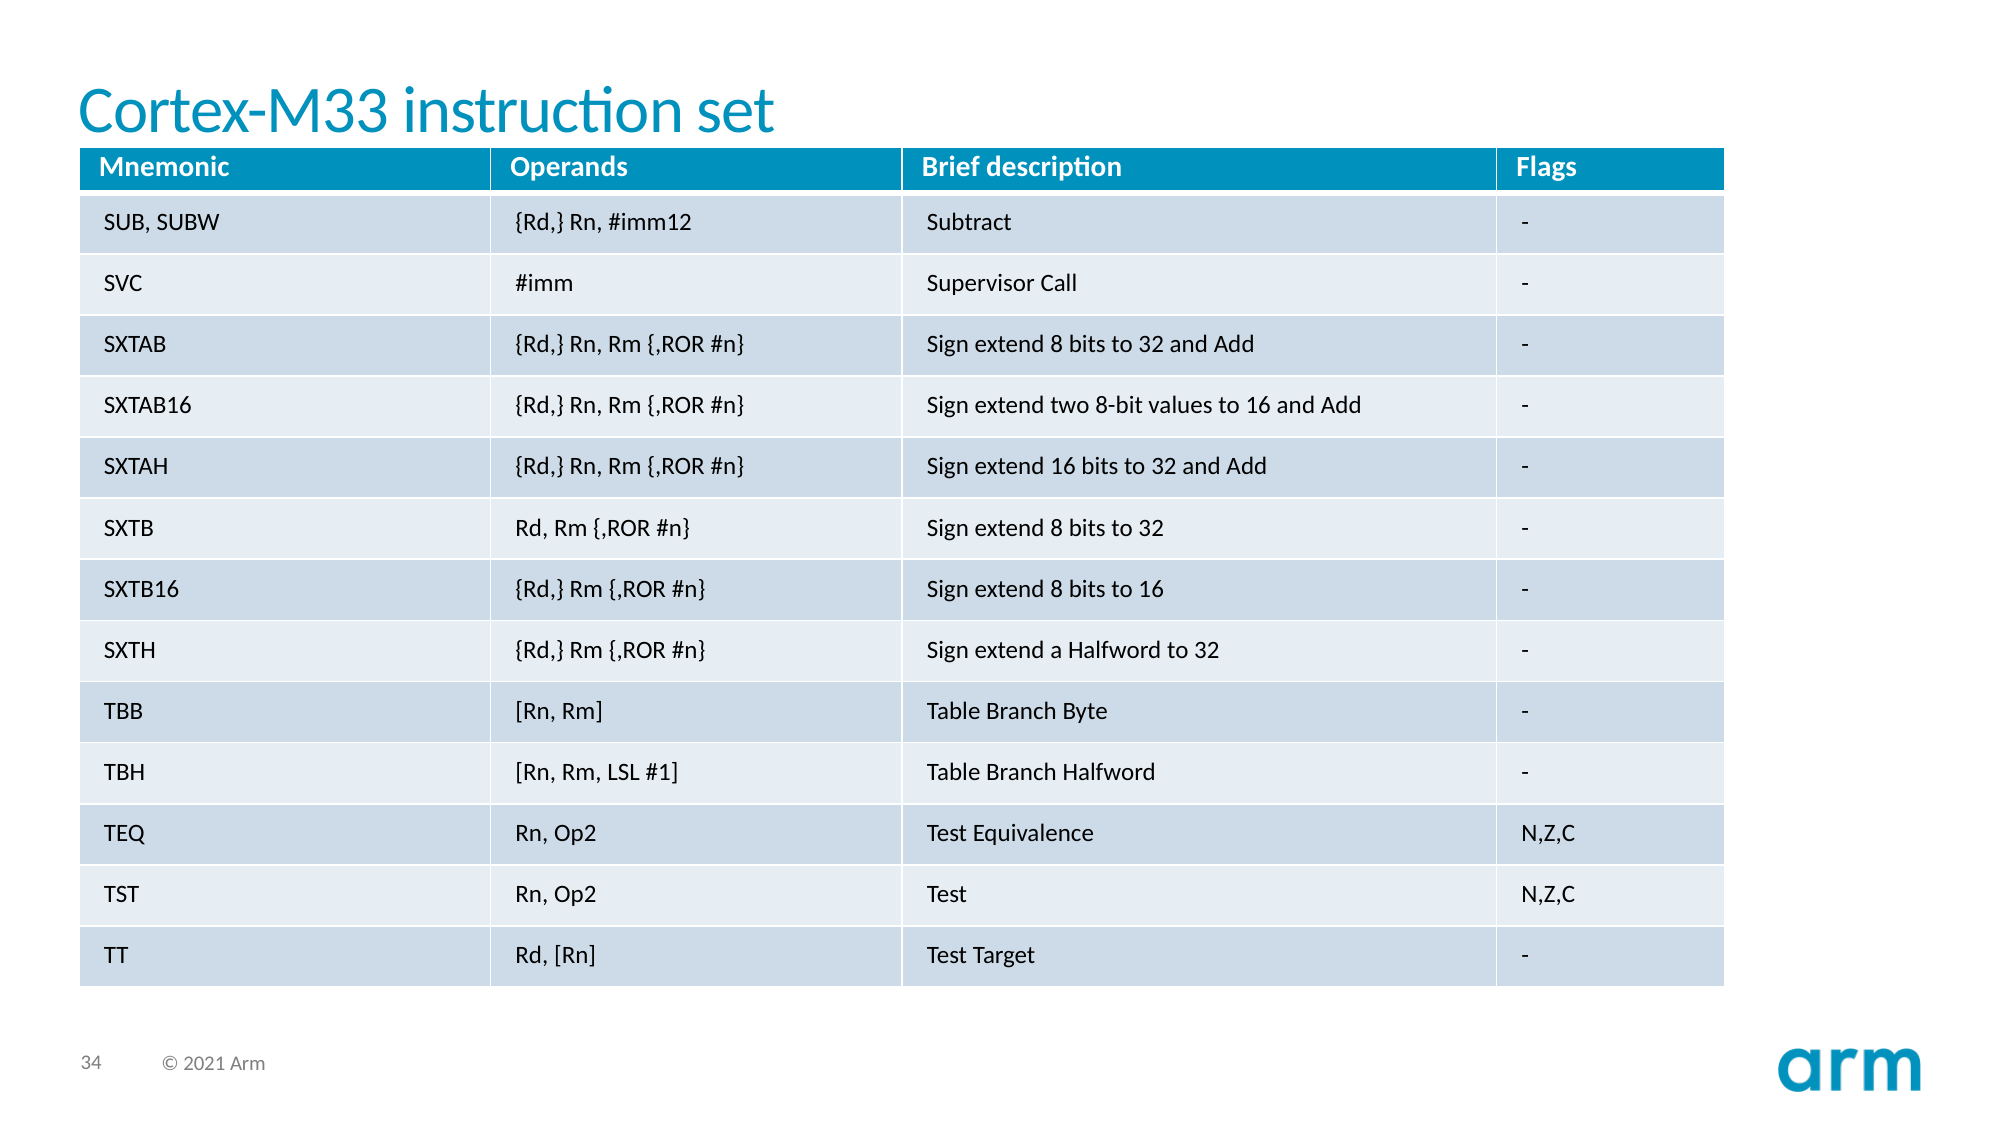

# Cortex-M33 instruction set
| Mnemonic | Operands | Brief description | Flags |
| --- | --- | --- | --- |
| SUB, SUBW | {Rd,} Rn, #imm12 | Subtract | - |
| SVC | #imm | Supervisor Call | - |
| SXTAB | {Rd,} Rn, Rm {,ROR #n} | Sign extend 8 bits to 32 and Add | - |
| SXTAB16 | {Rd,} Rn, Rm {,ROR #n} | Sign extend two 8-bit values to 16 and Add | - |
| SXTAH | {Rd,} Rn, Rm {,ROR #n} | Sign extend 16 bits to 32 and Add | - |
| SXTB | Rd, Rm {,ROR #n} | Sign extend 8 bits to 32 | - |
| SXTB16 | {Rd,} Rm {,ROR #n} | Sign extend 8 bits to 16 | - |
| SXTH | {Rd,} Rm {,ROR #n} | Sign extend a Halfword to 32 | - |
| TBB | [Rn, Rm] | Table Branch Byte | - |
| TBH | [Rn, Rm, LSL #1] | Table Branch Halfword | - |
| TEQ | Rn, Op2 | Test Equivalence | N,Z,C |
| TST | Rn, Op2 | Test | N,Z,C |
| TT | Rd, [Rn] | Test Target | - |